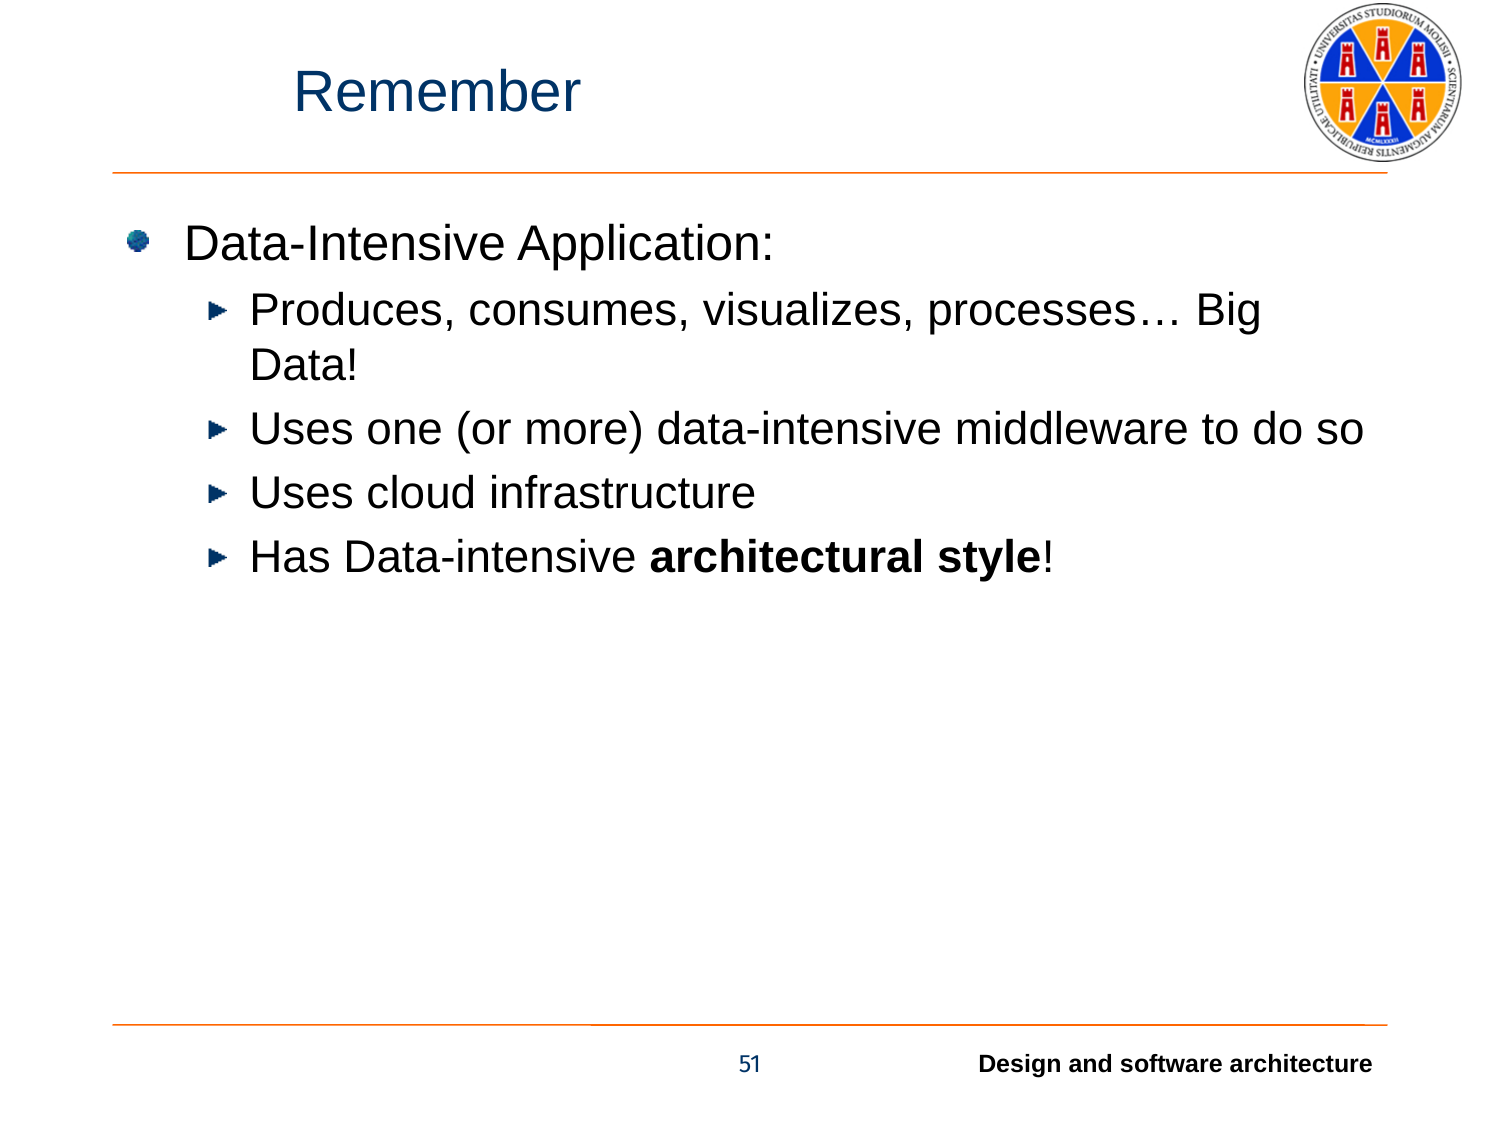

# Remember
Data-Intensive Application:
Produces, consumes, visualizes, processes… Big Data!
Uses one (or more) data-intensive middleware to do so
Uses cloud infrastructure
Has Data-intensive architectural style!
51
Design and software architecture